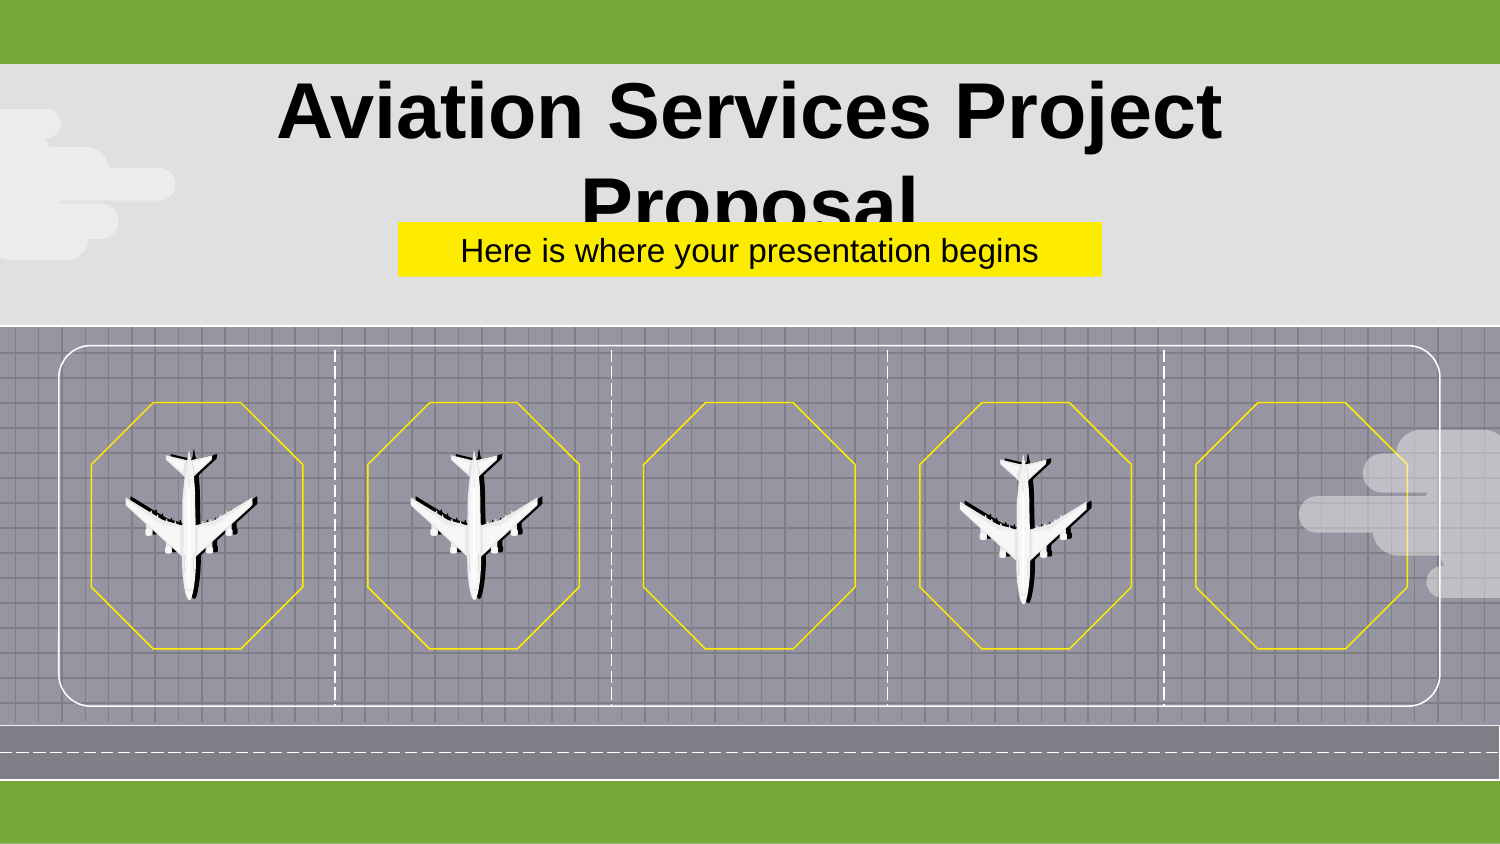

# Aviation Services Project Proposal
Here is where your presentation begins